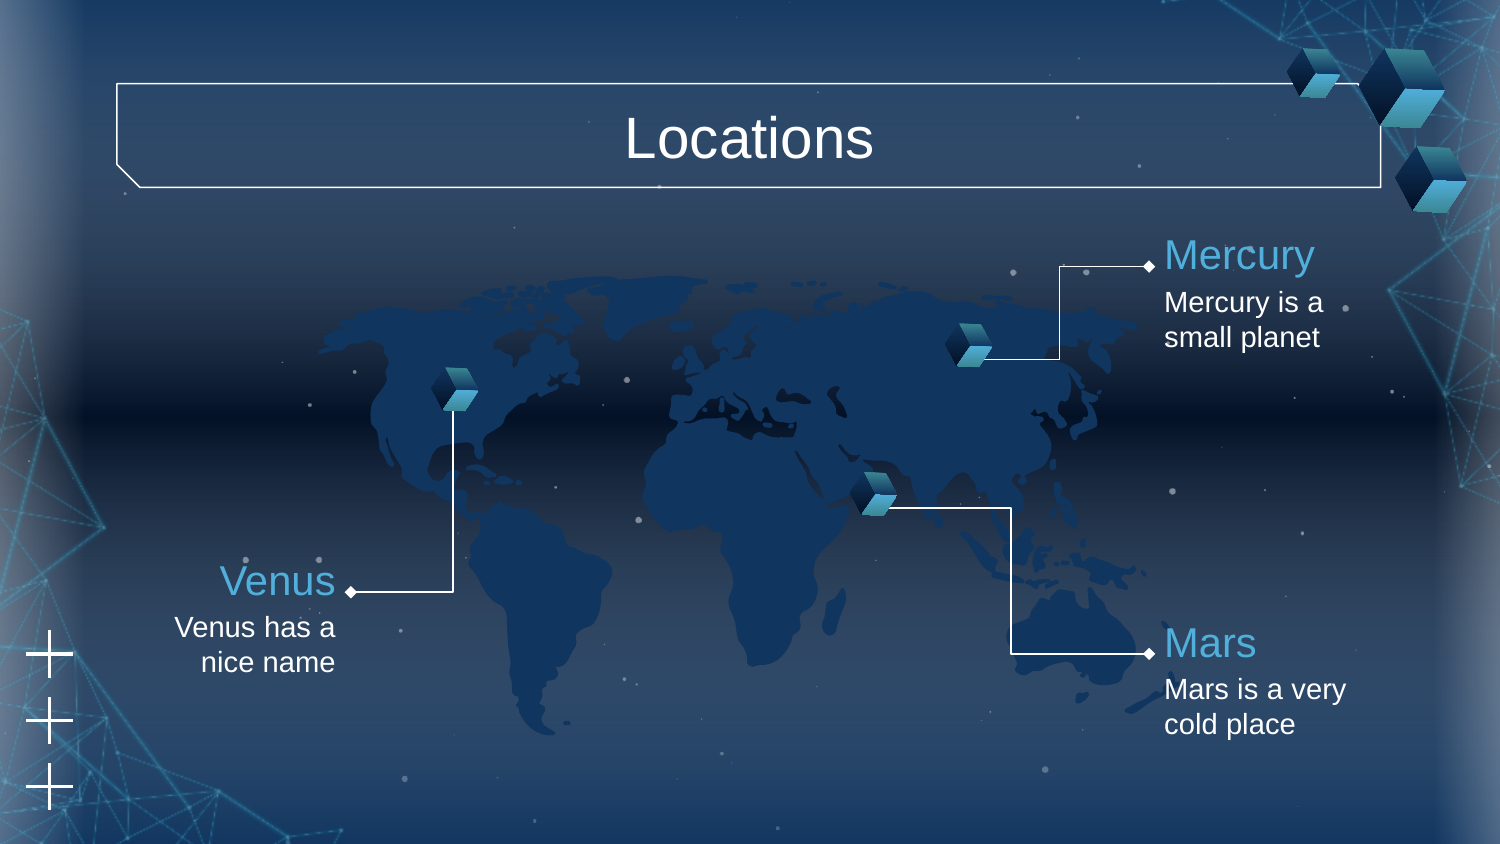

# Locations

Mercury
Mercury is a small planet

Venus
Venus has a nice name
Mars

Mars is a very cold place